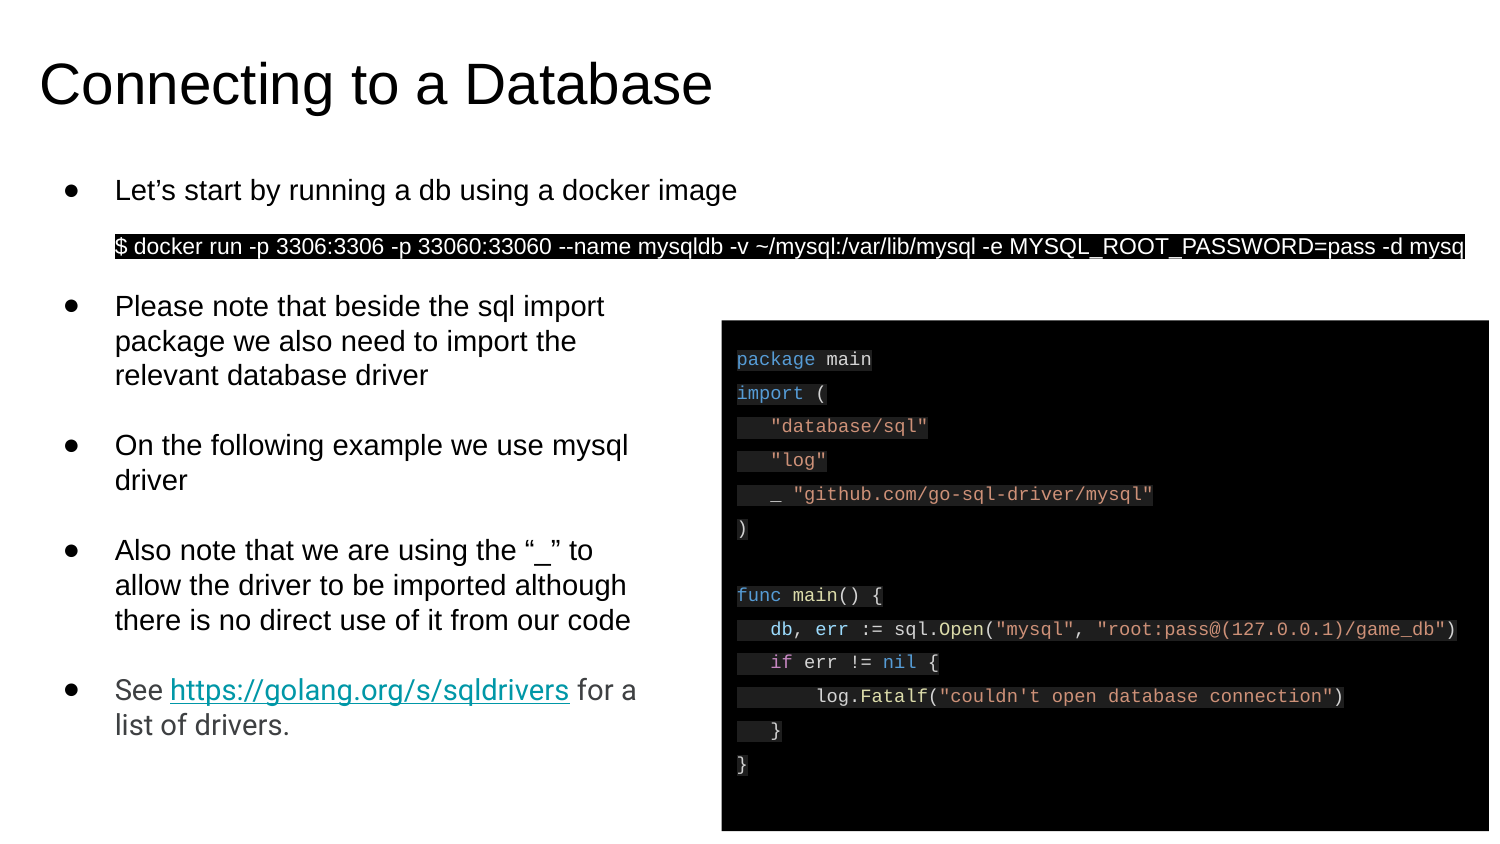

# Connecting to a Database
Let’s start by running a db using a docker image
$ docker run -p 3306:3306 -p 33060:33060 --name mysqldb -v ~/mysql:/var/lib/mysql -e MYSQL_ROOT_PASSWORD=pass -d mysq
Please note that beside the sql import package we also need to import the relevant database driver

On the following example we use mysql driver

Also note that we are using the “_” to allow the driver to be imported although there is no direct use of it from our code

See https://golang.org/s/sqldrivers for a list of drivers.
package main
import (
   "database/sql"
   "log"
   _ "github.com/go-sql-driver/mysql"
)

func main() {
   db, err := sql.Open("mysql", "root:pass@(127.0.0.1)/game_db")
   if err != nil {
       log.Fatalf("couldn't open database connection")
   }
}